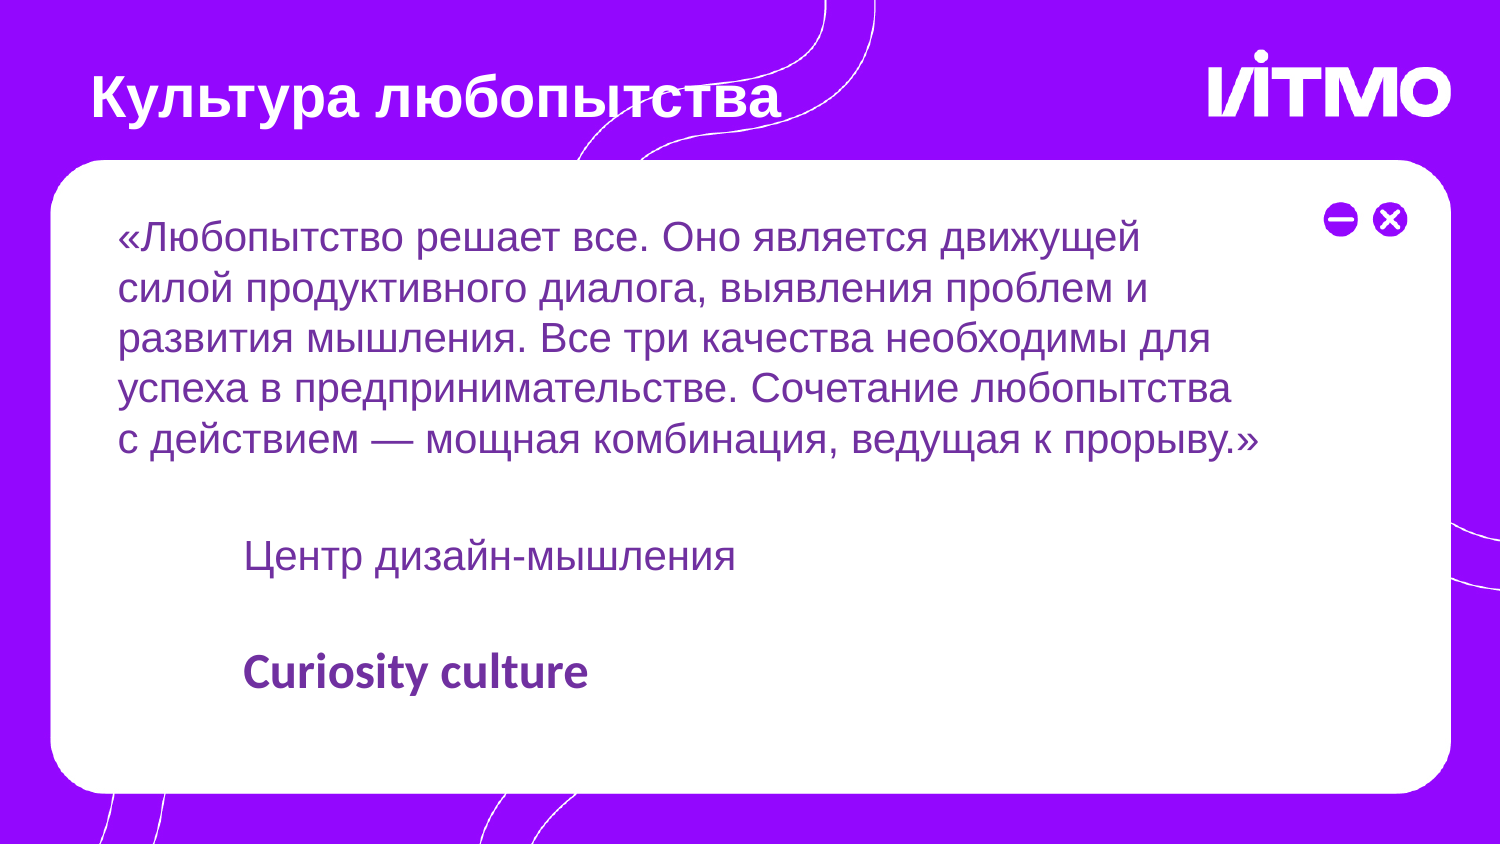

# Культура любопытства
«Любопытство решает все. Оно является движущей силой продуктивного диалога, выявления проблем и развития мышления. Все три качества необходимы для успеха в предпринимательстве. Сочетание любопытства с действием — мощная комбинация, ведущая к прорыву.»

								Центр дизайн-мышления

									Curiosity culture